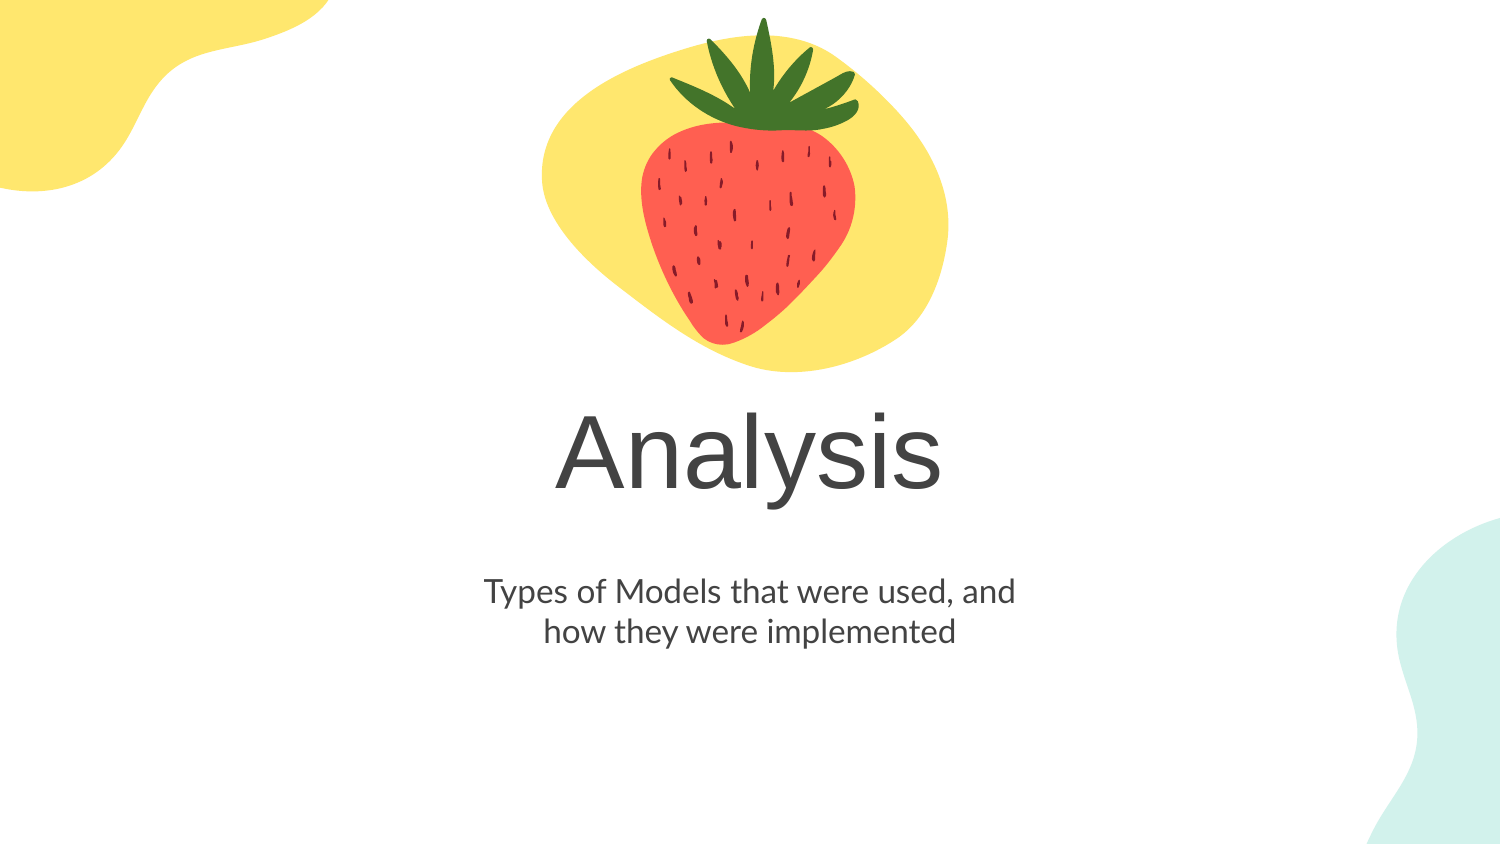

# Analysis
Types of Models that were used, and how they were implemented